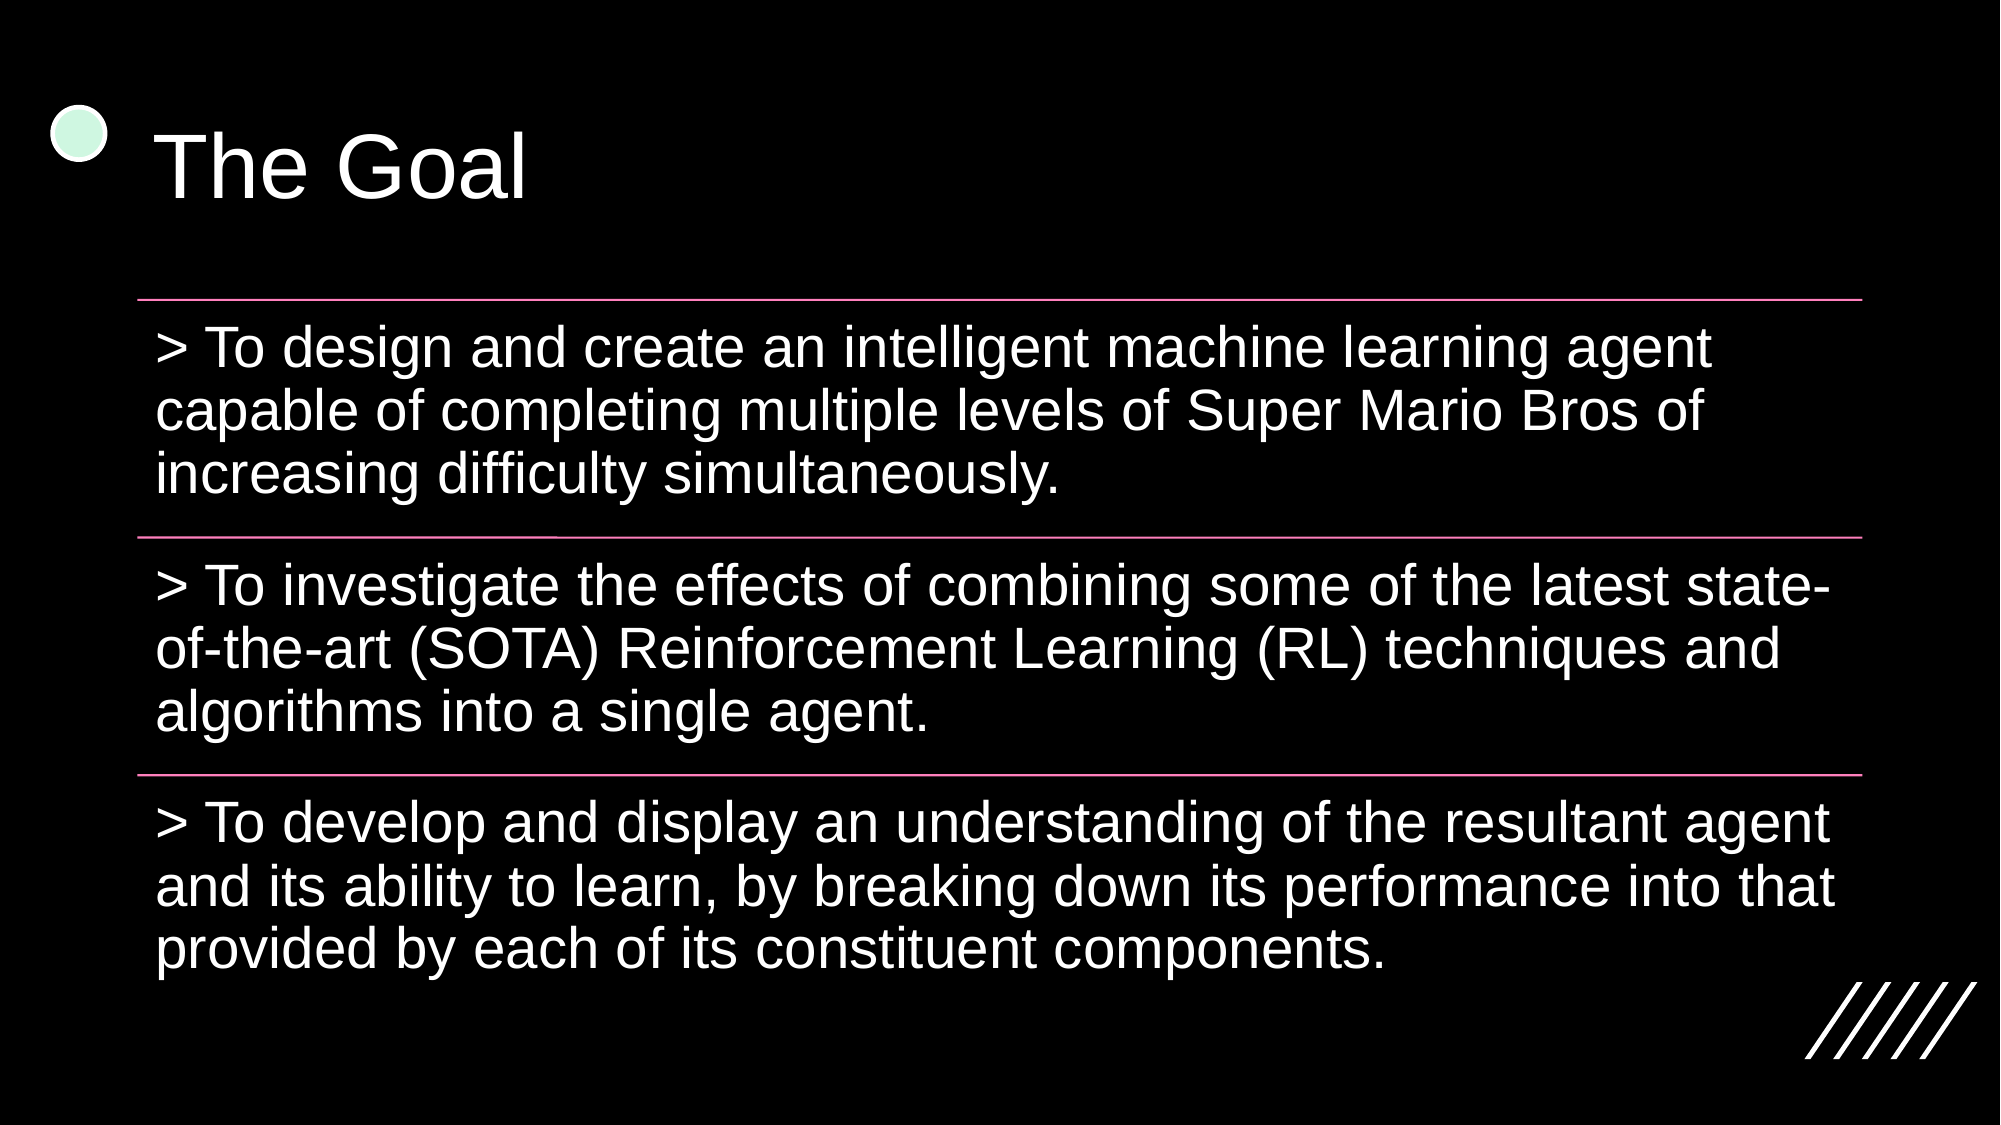

# The Goal
> To design and create an intelligent machine learning agent capable of completing multiple levels of Super Mario Bros of increasing difficulty simultaneously.
> To investigate the effects of combining some of the latest state-of-the-art (SOTA) Reinforcement Learning (RL) techniques and algorithms into a single agent.
> To develop and display an understanding of the resultant agent and its ability to learn, by breaking down its performance into that provided by each of its constituent components.